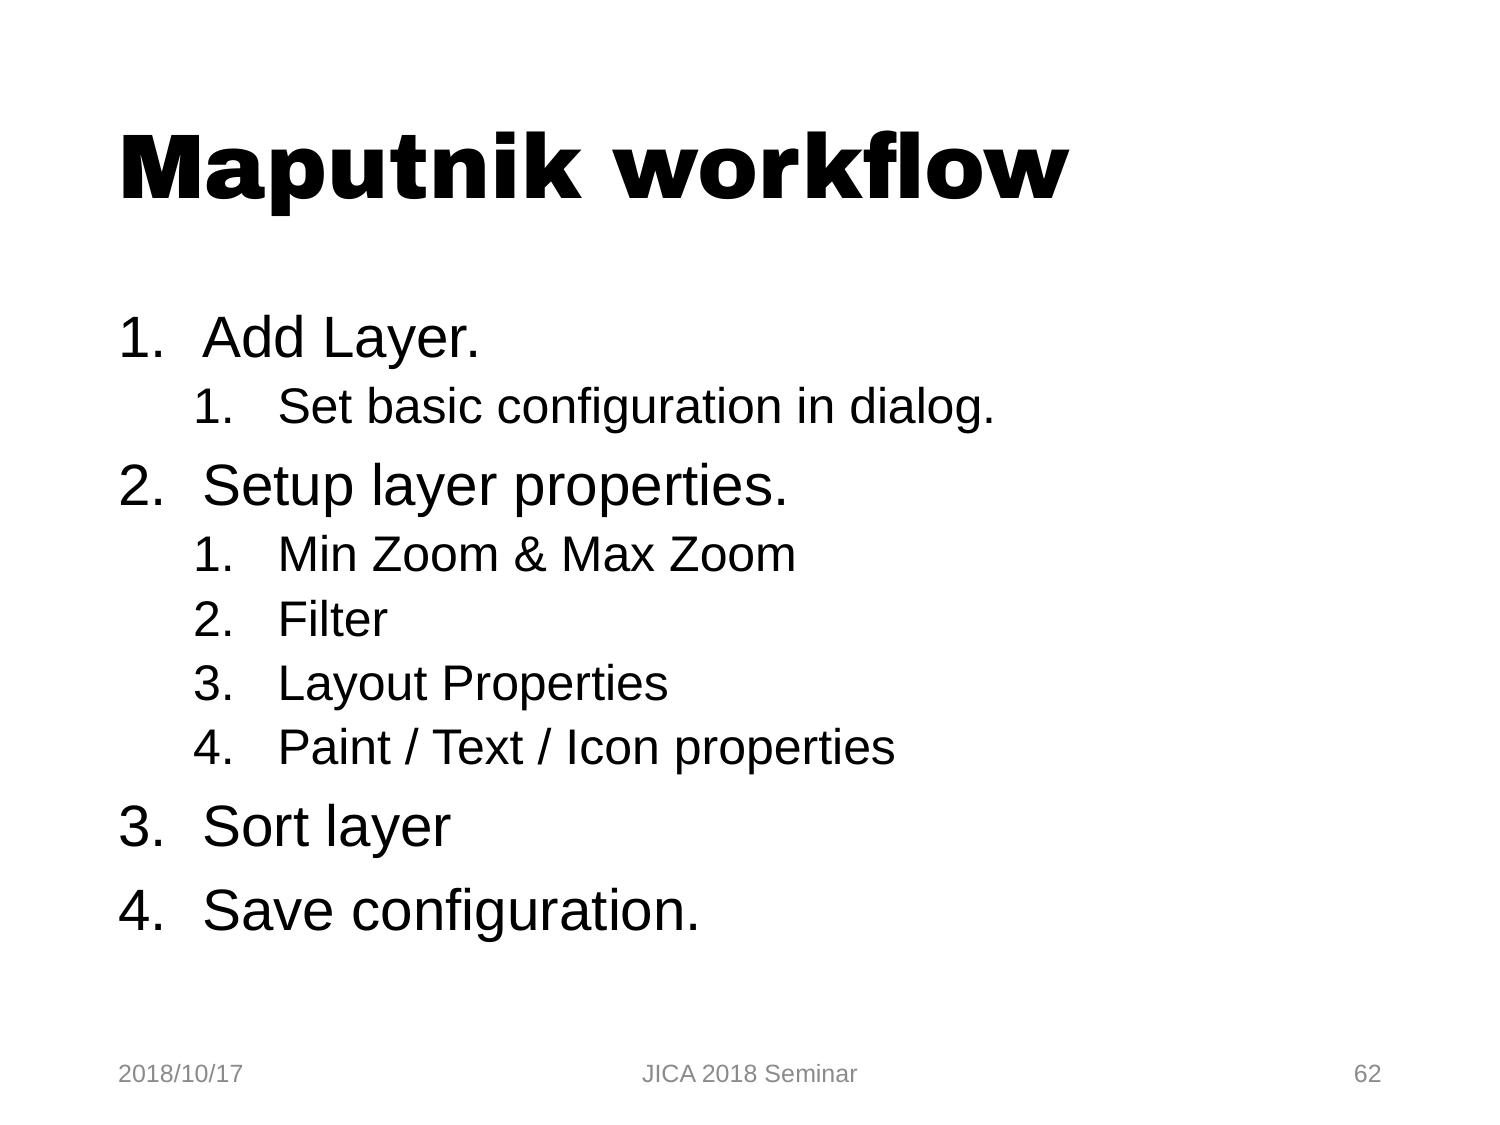

# Maputnik workflow
Add Layer.
Set basic configuration in dialog.
Setup layer properties.
Min Zoom & Max Zoom
Filter
Layout Properties
Paint / Text / Icon properties
Sort layer
Save configuration.

2018/10/17
JICA 2018 Seminar
62